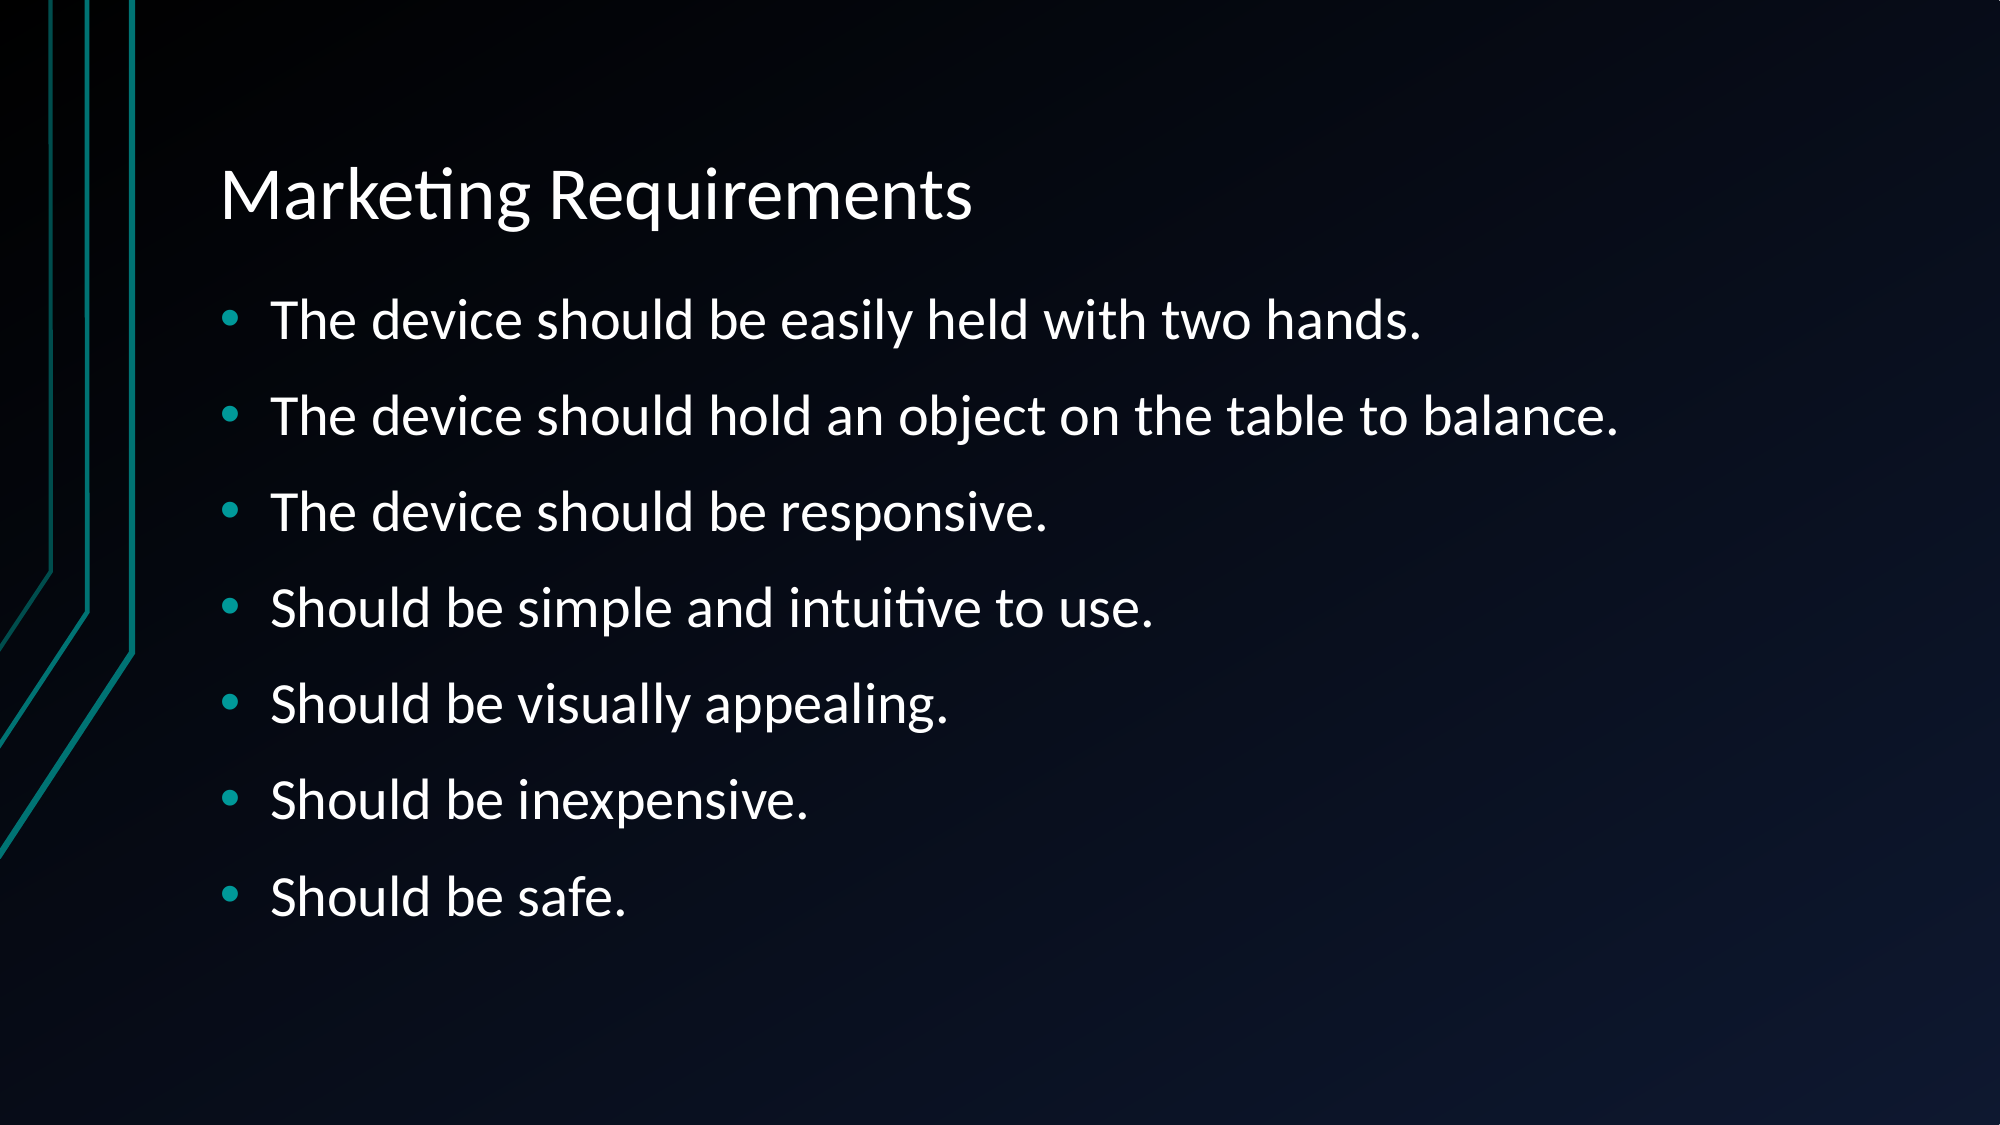

# Marketing Requirements
The device should be easily held with two hands.
The device should hold an object on the table to balance.
The device should be responsive.
Should be simple and intuitive to use.
Should be visually appealing.
Should be inexpensive.
Should be safe.